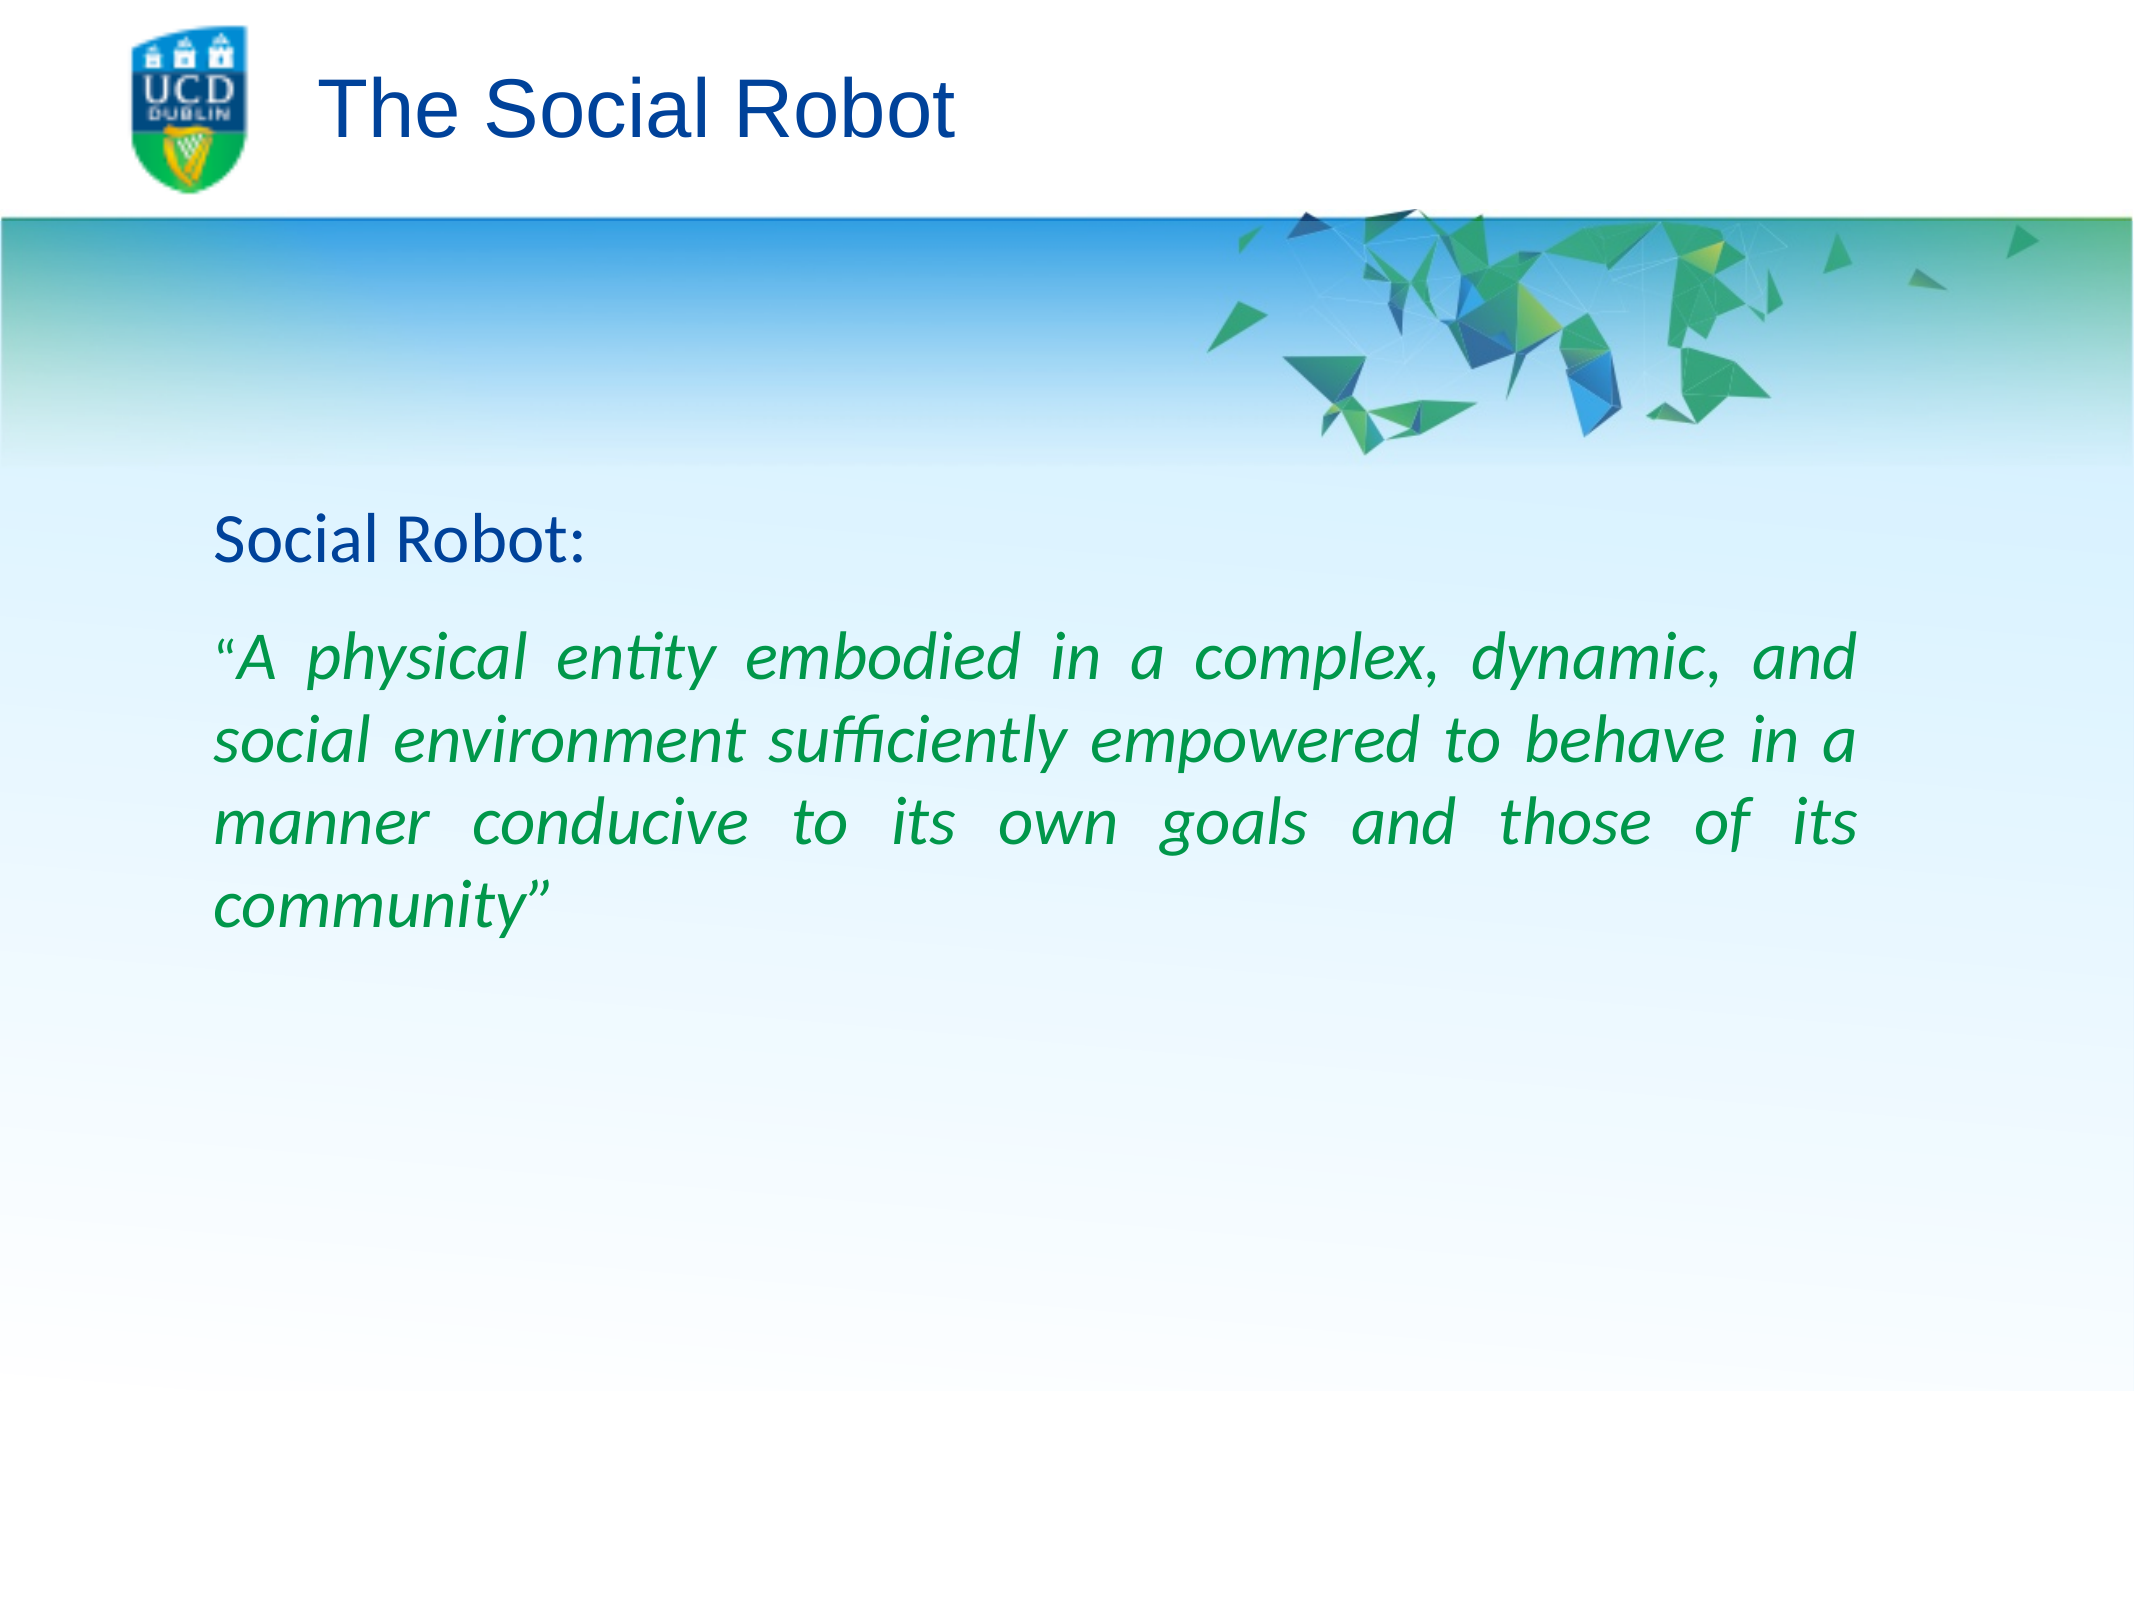

The Social Robot
Social Robot:
“A physical entity embodied in a complex, dynamic, and social environment sufficiently empowered to behave in a manner conducive to its own goals and those of its community”